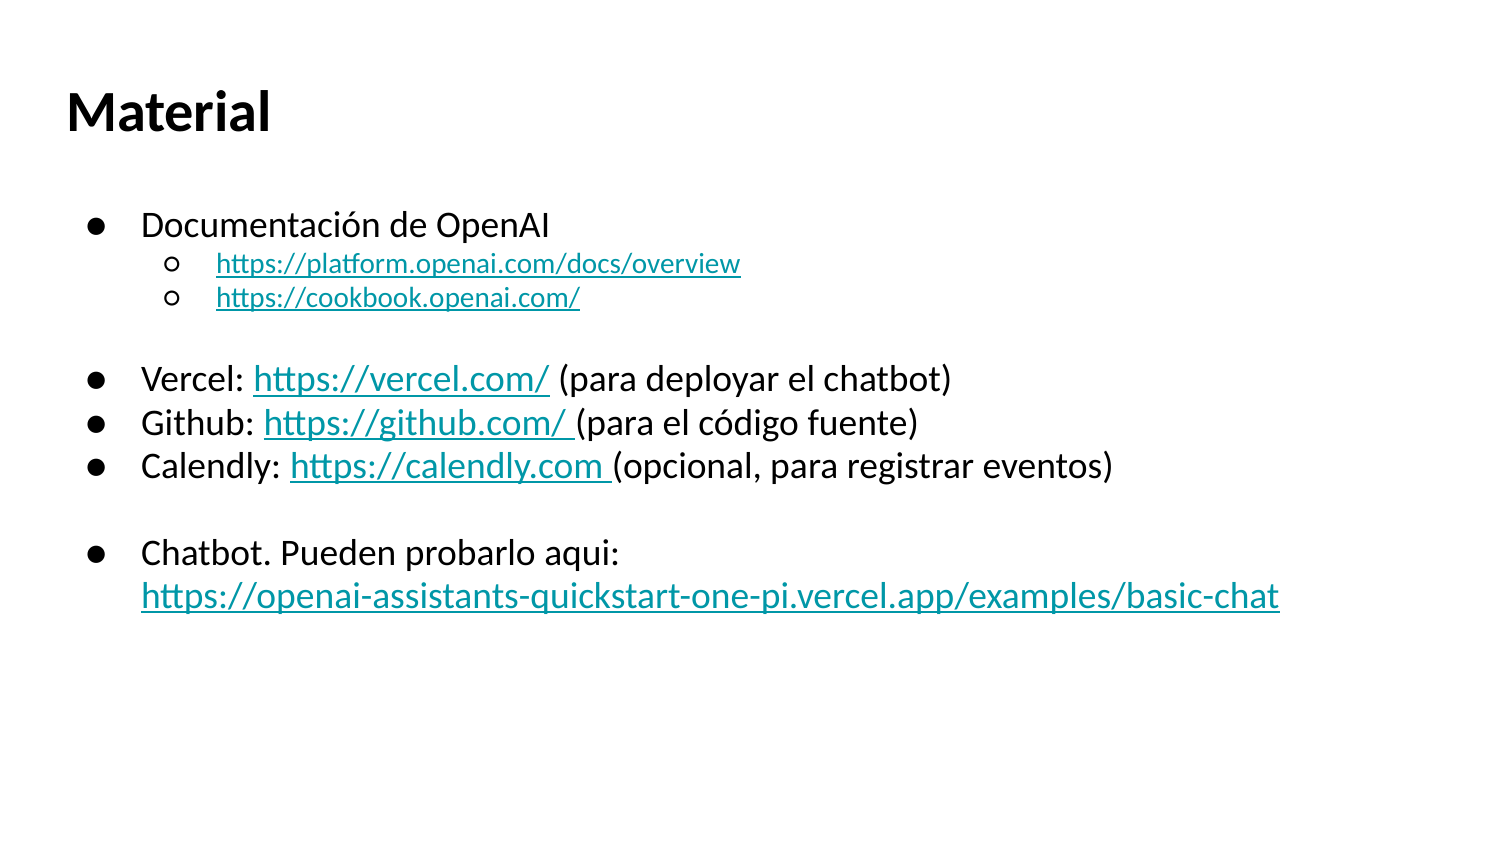

# Material
Documentación de OpenAI
https://platform.openai.com/docs/overview
https://cookbook.openai.com/

Vercel: https://vercel.com/ (para deployar el chatbot)
Github: https://github.com/ (para el código fuente)
Calendly: https://calendly.com (opcional, para registrar eventos)

Chatbot. Pueden probarlo aqui: https://openai-assistants-quickstart-one-pi.vercel.app/examples/basic-chat